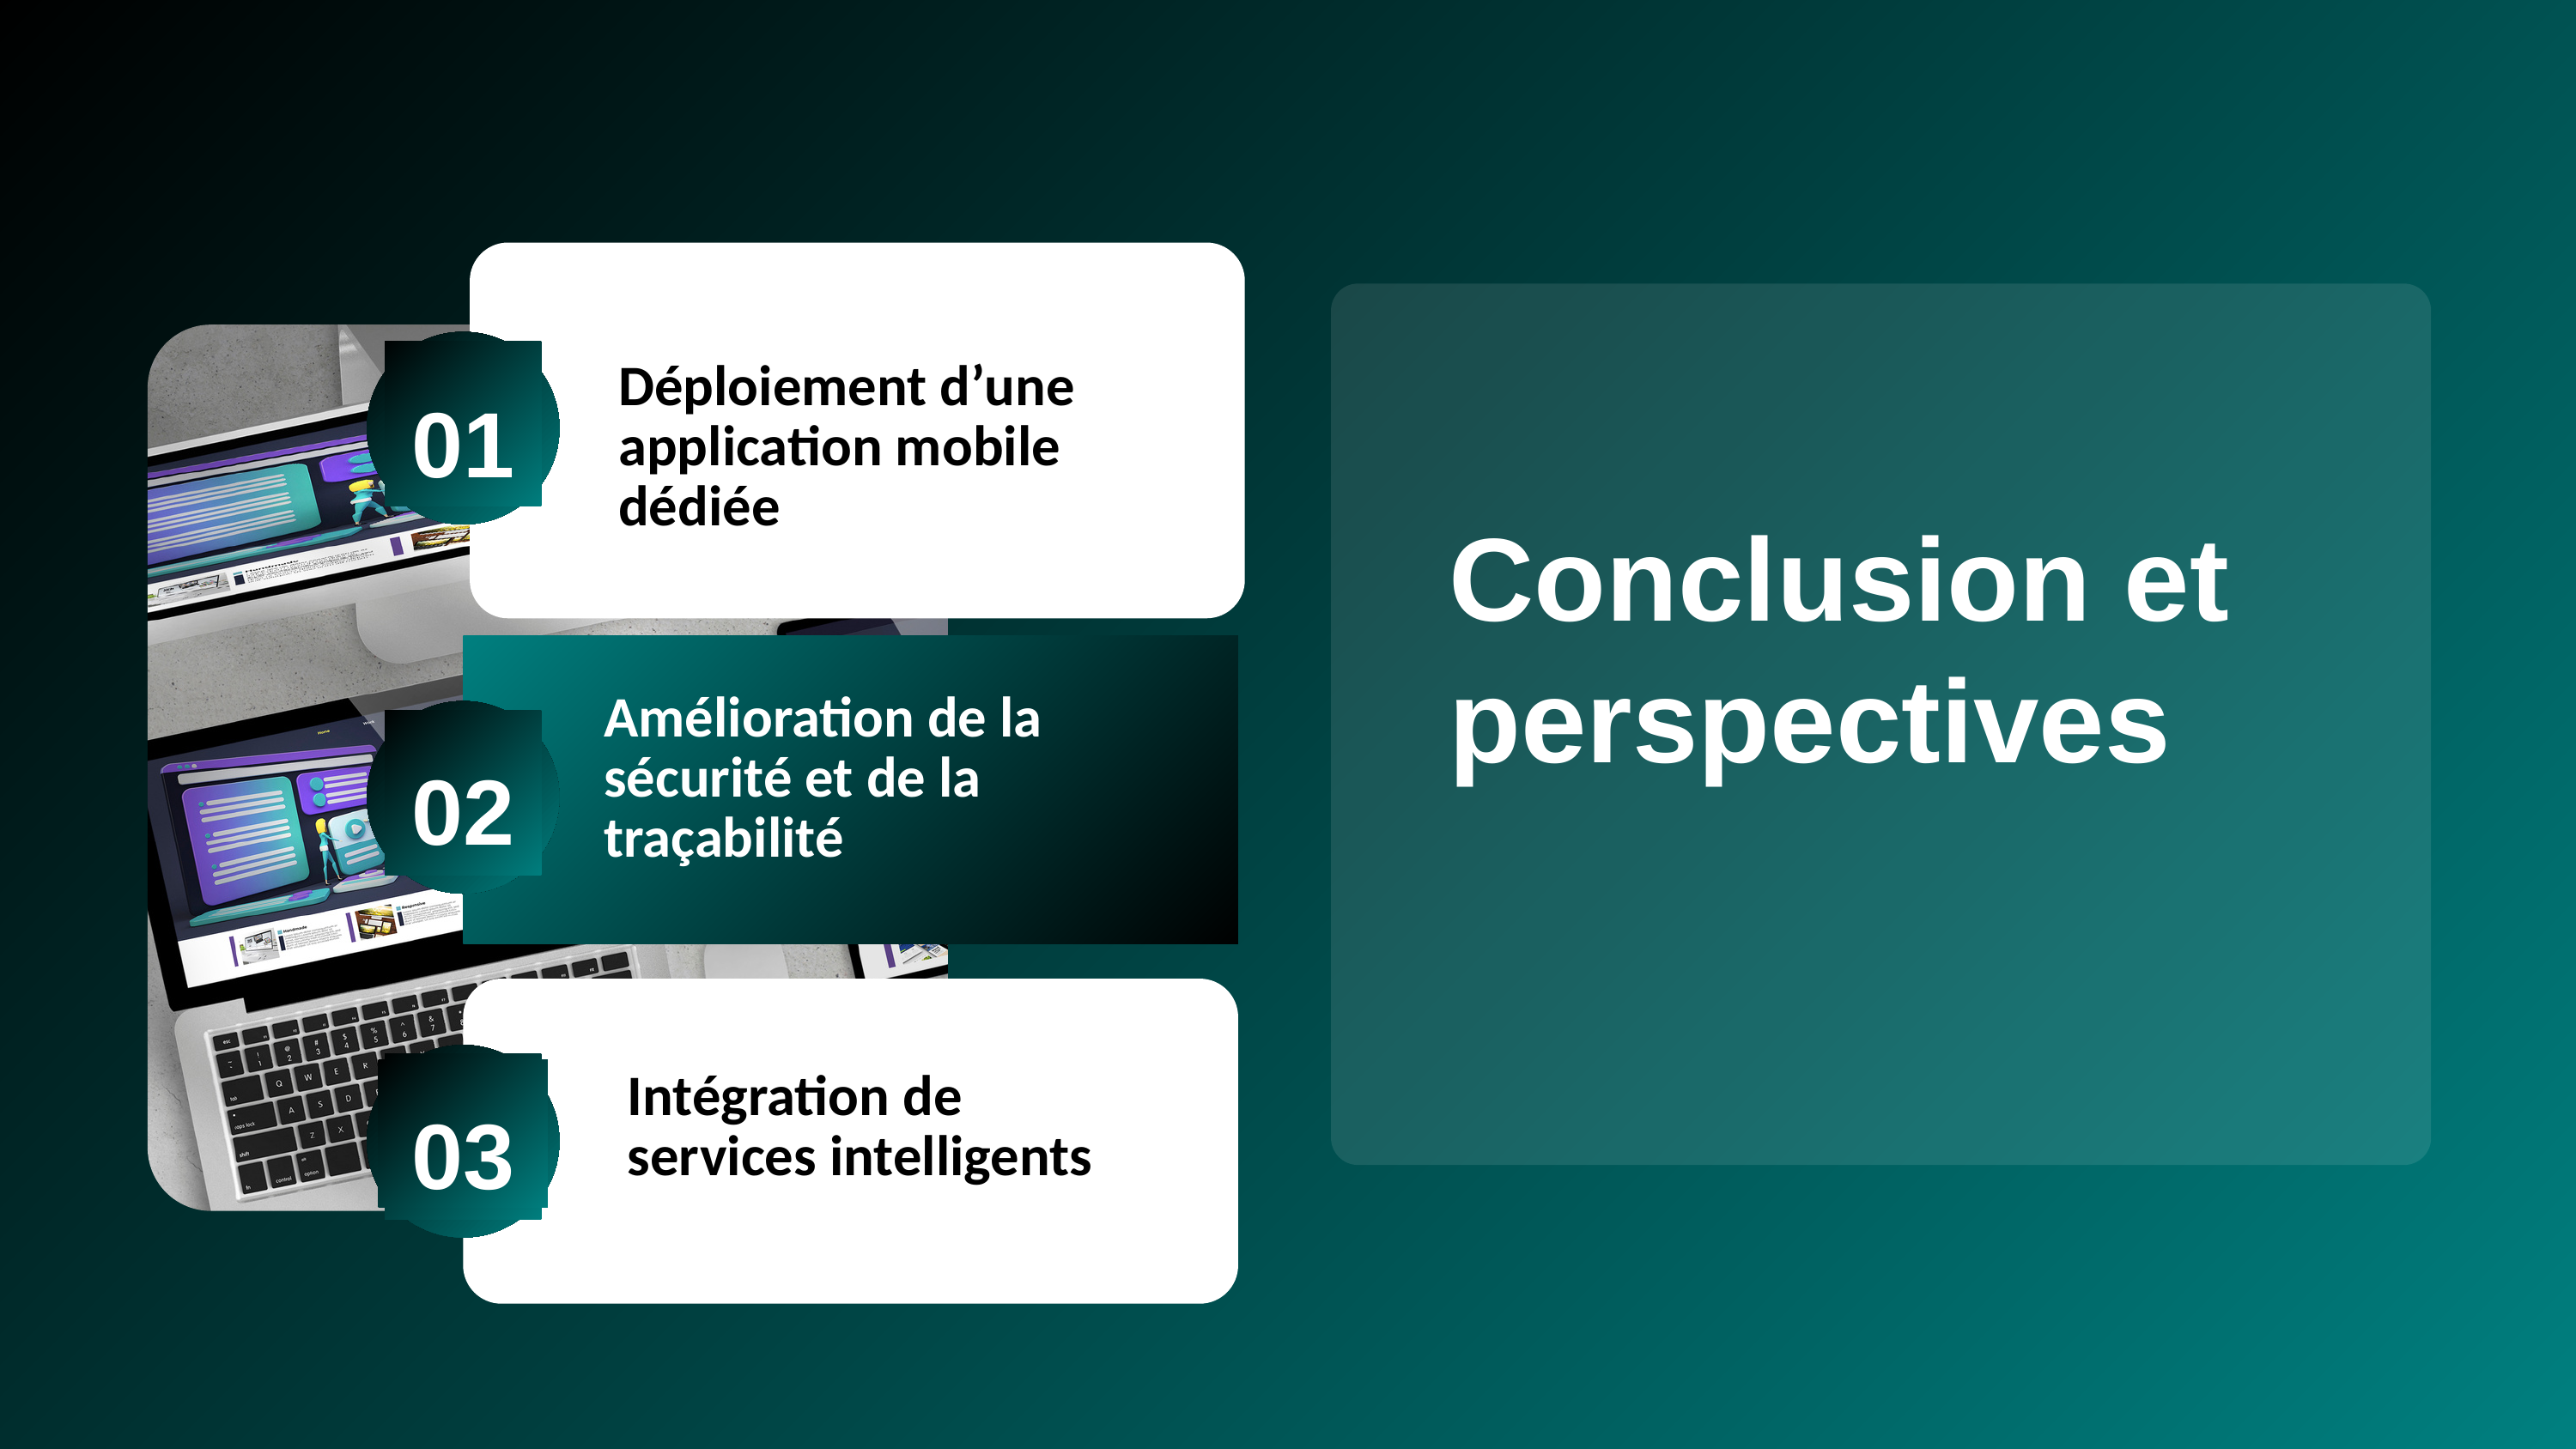

01
Déploiement d’une application mobile dédiée
Conclusion et perspectives

Amélioration de la sécurité et de la traçabilité

02

03
Intégration de services intelligents